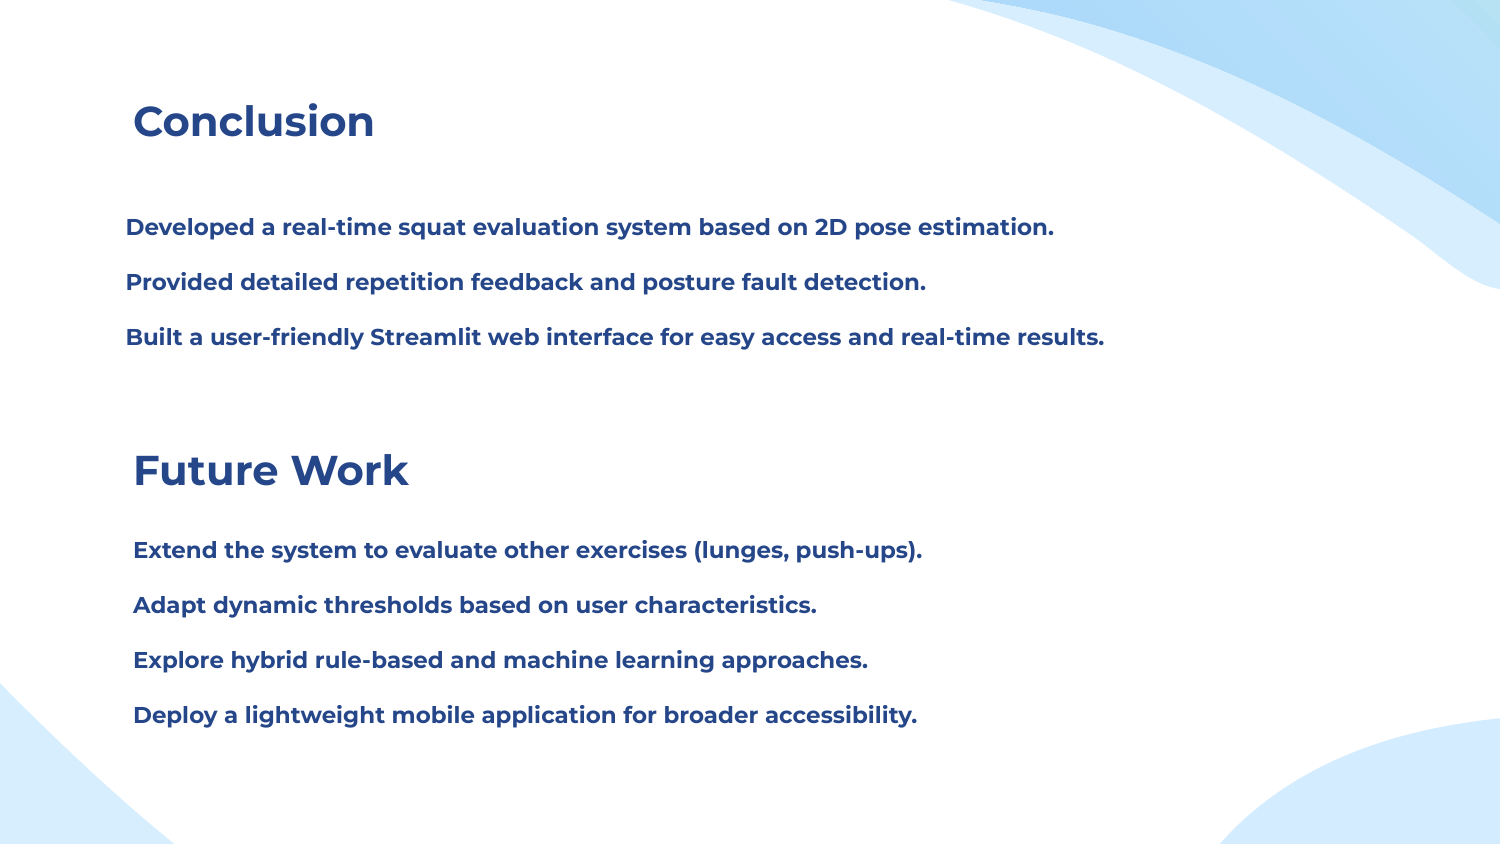

Conclusion
Developed a real-time squat evaluation system based on 2D pose estimation.
Provided detailed repetition feedback and posture fault detection.
Built a user-friendly Streamlit web interface for easy access and real-time results.
Future Work
Extend the system to evaluate other exercises (lunges, push-ups).
Adapt dynamic thresholds based on user characteristics.
Explore hybrid rule-based and machine learning approaches.
Deploy a lightweight mobile application for broader accessibility.